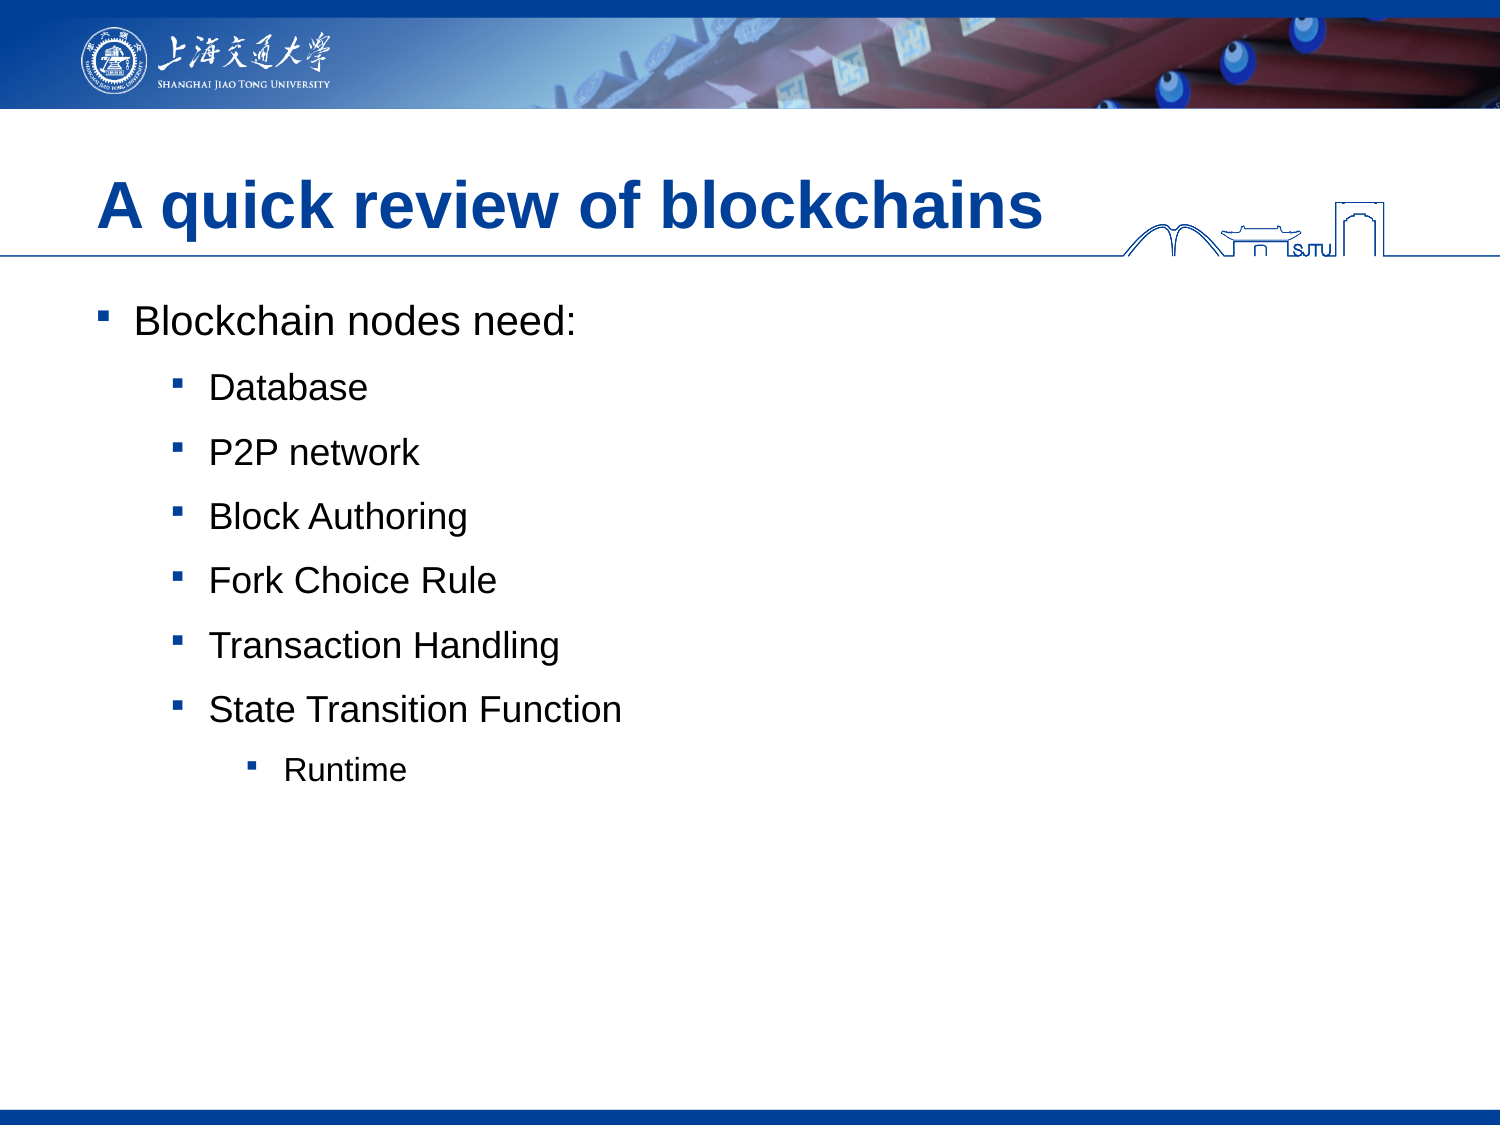

# A quick review of blockchains
Blockchain nodes need:
Database
P2P network
Block Authoring
Fork Choice Rule
Transaction Handling
State Transition Function
Runtime